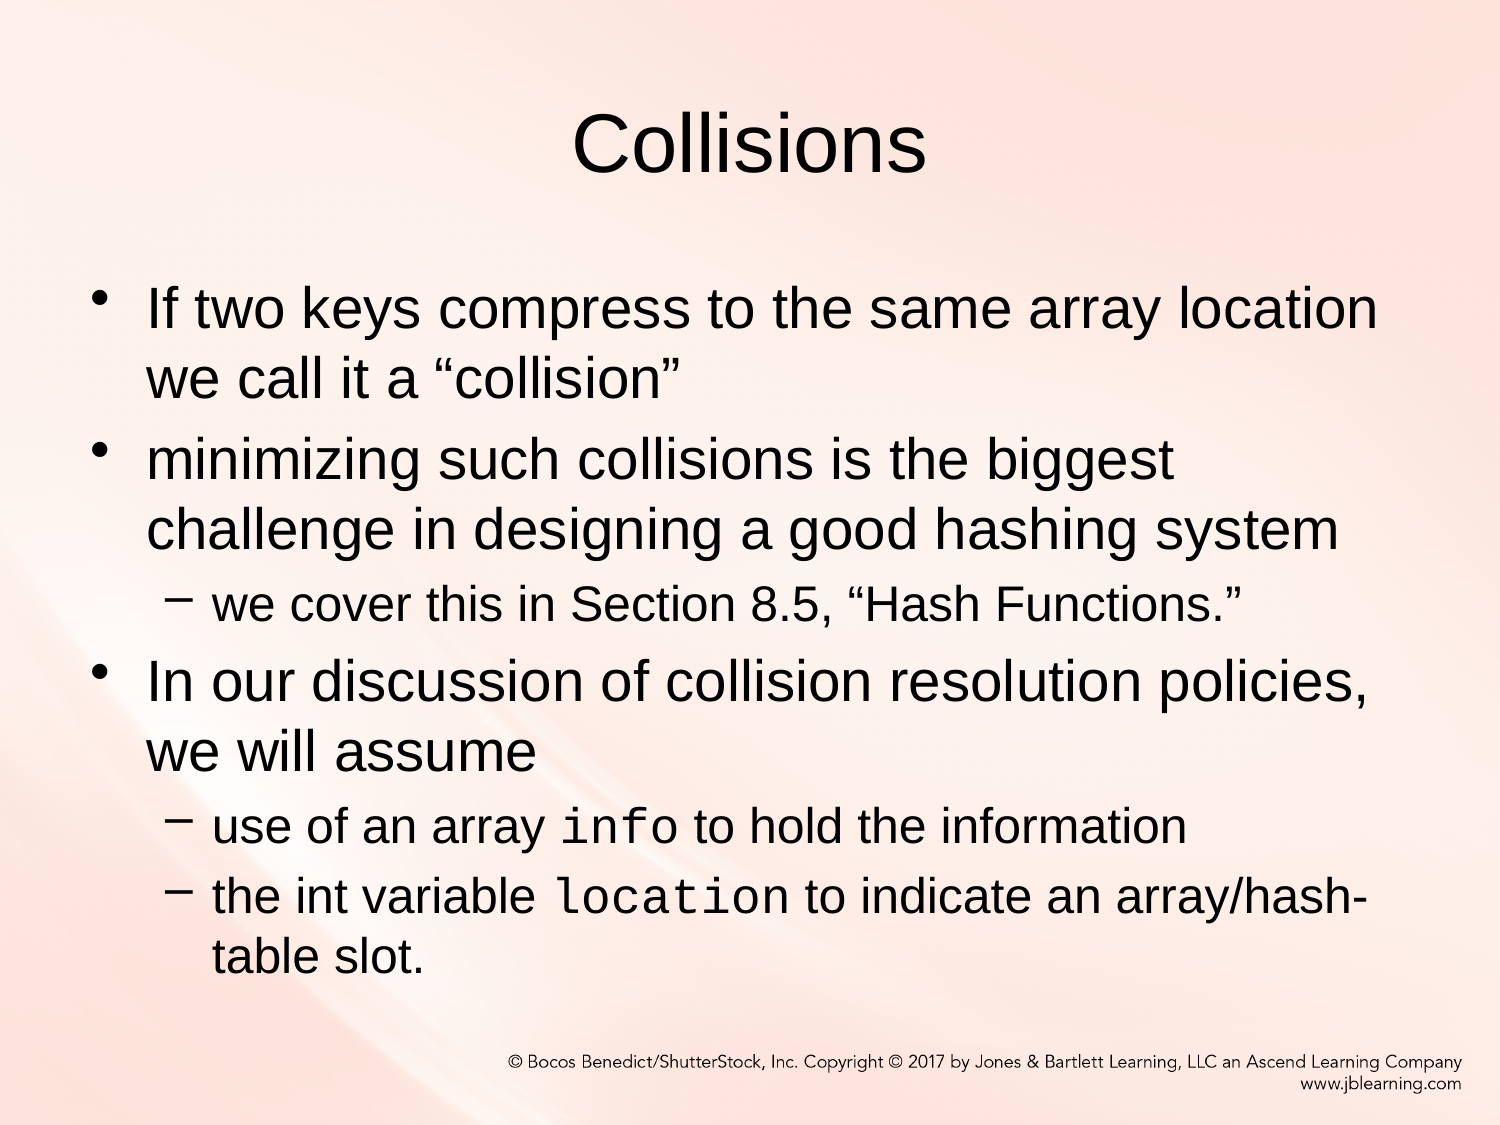

# Collisions
If two keys compress to the same array location we call it a “collision”
minimizing such collisions is the biggest challenge in designing a good hashing system
we cover this in Section 8.5, “Hash Functions.”
In our discussion of collision resolution policies, we will assume
use of an array info to hold the information
the int variable location to indicate an array/hash-table slot.